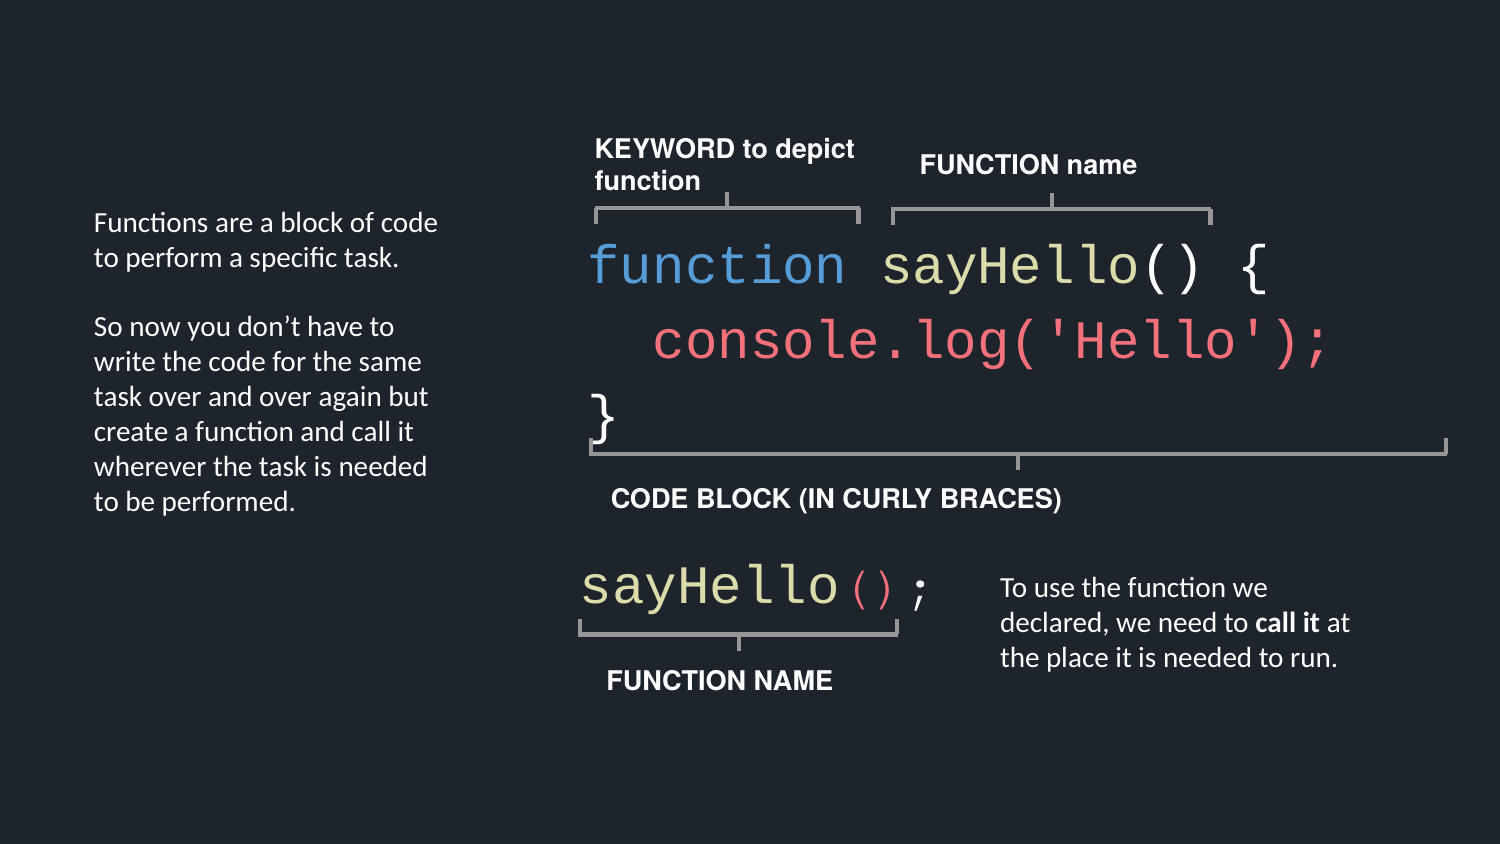

KEYWORD to depict function
FUNCTION name
Functions are a block of code to perform a specific task.

So now you don’t have to write the code for the same task over and over again but create a function and call it wherever the task is needed to be performed.
function sayHello() {
  console.log('Hello');
}
CODE BLOCK (IN CURLY BRACES)
sayHello();
To use the function we declared, we need to call it at the place it is needed to run.
FUNCTION NAME